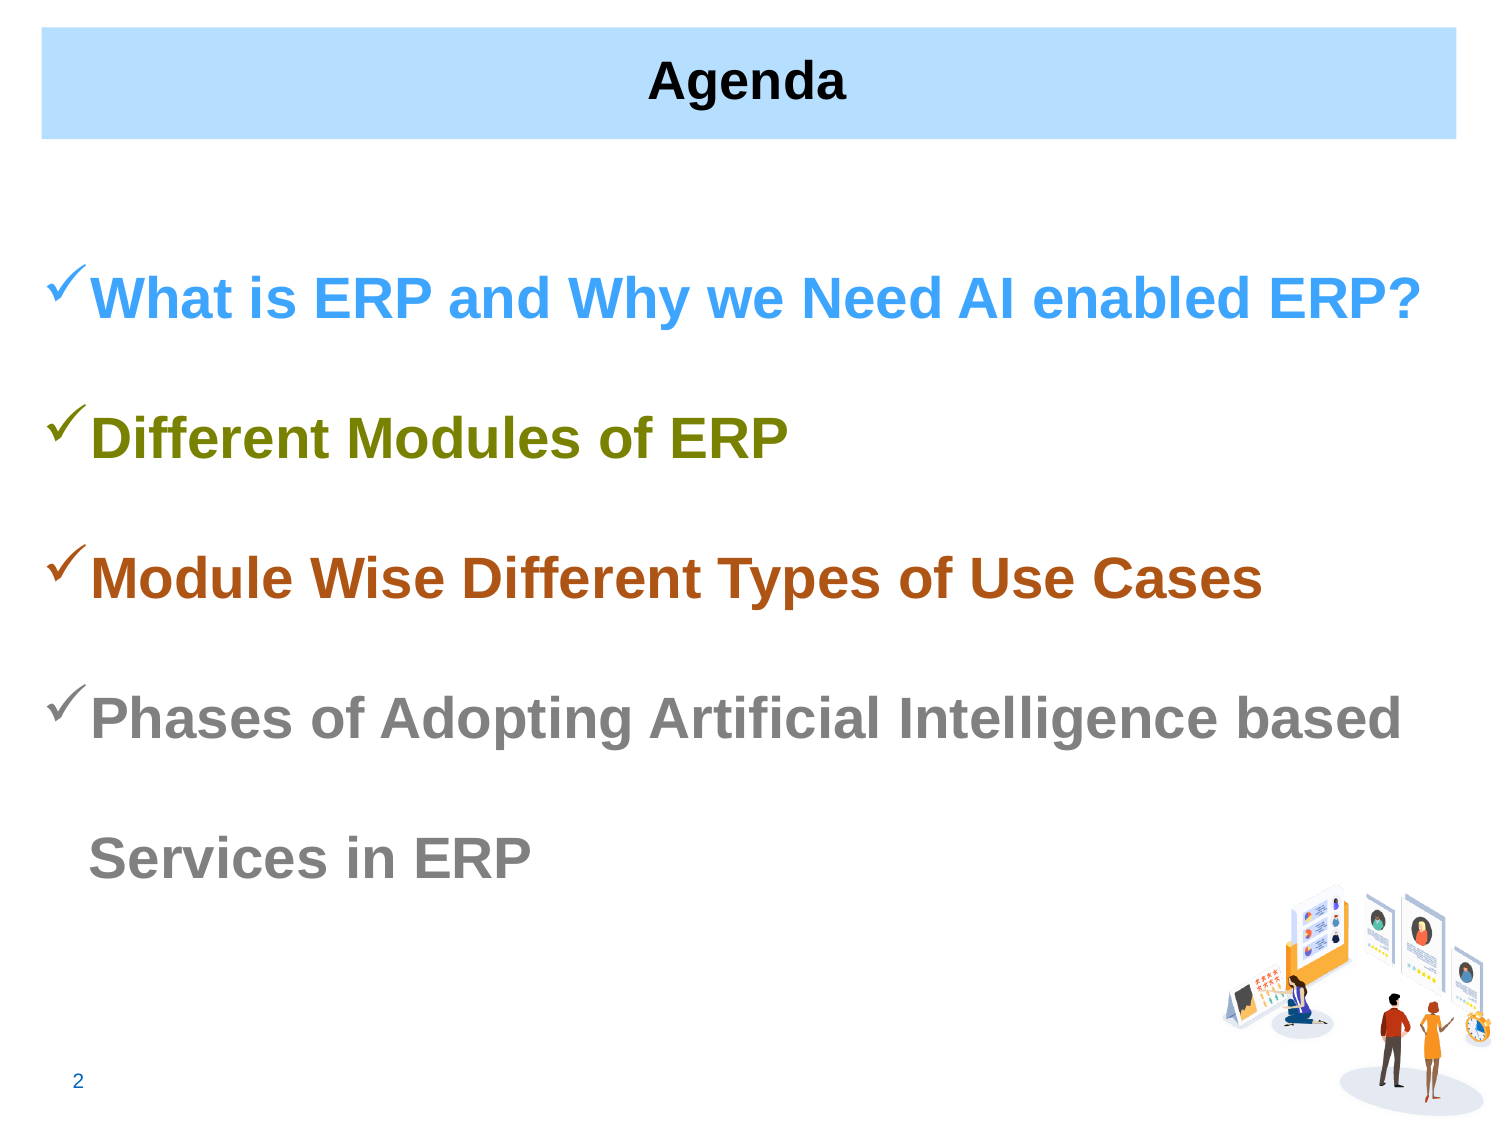

# Agenda

What is ERP and Why we Need AI enabled ERP?
Different Modules of ERP
Module Wise Different Types of Use Cases
Phases of Adopting Artificial Intelligence based Services in ERP